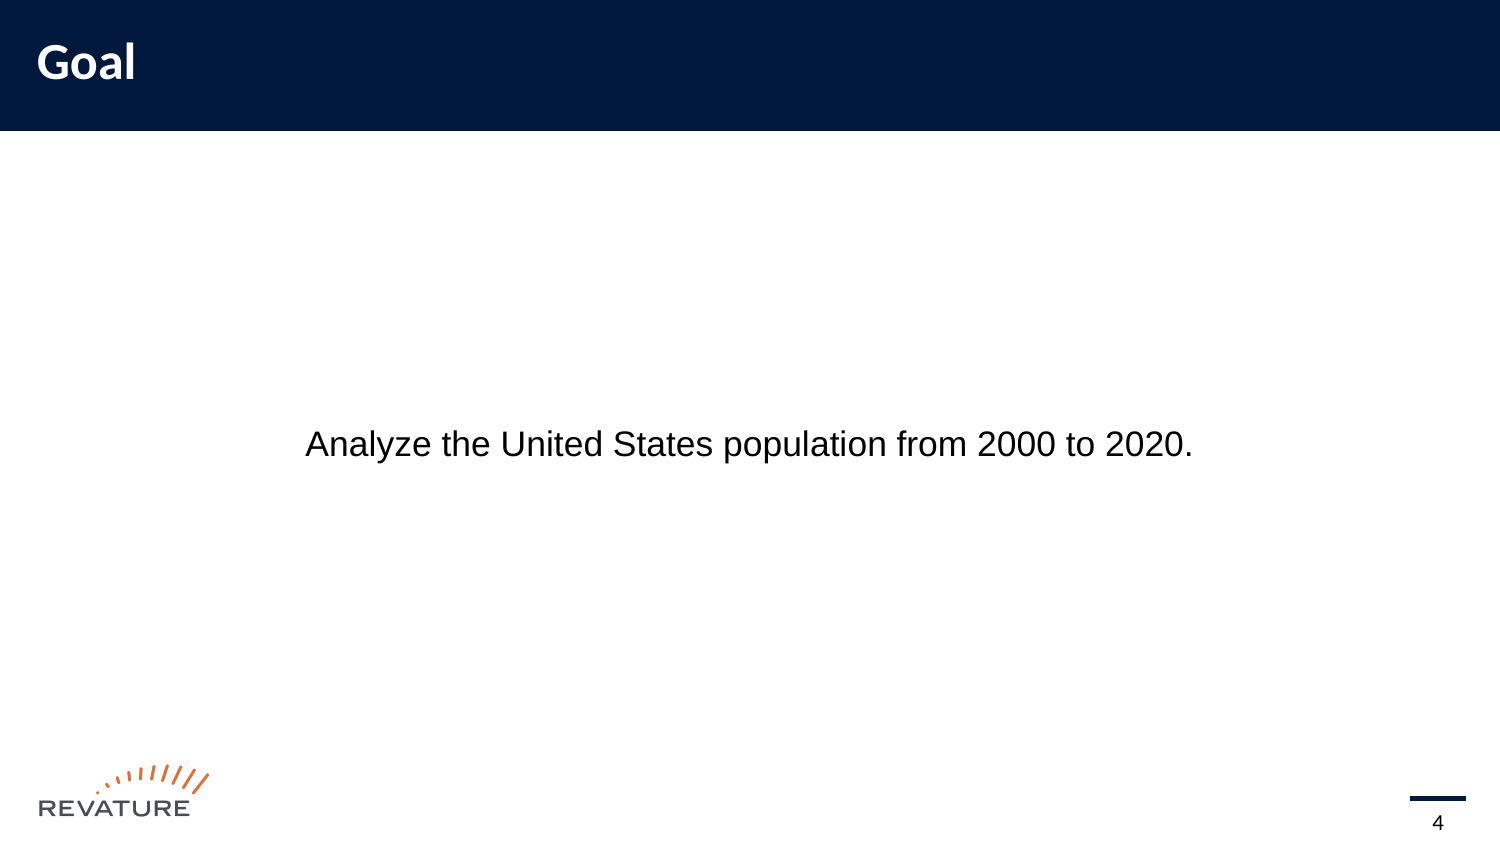

# Goal
Analyze the United States population from 2000 to 2020.